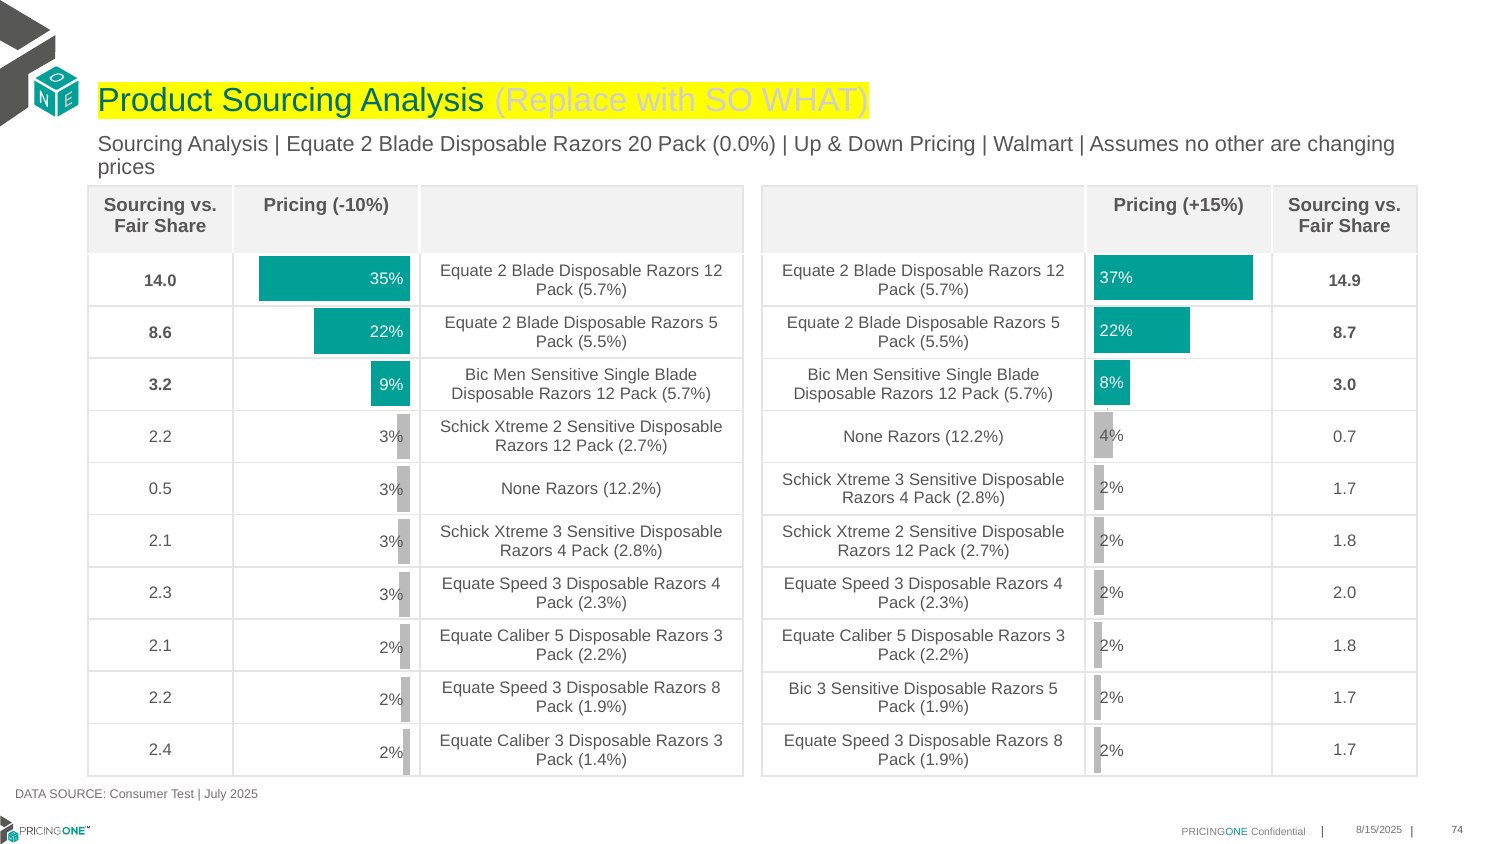

# Product Sourcing Analysis (Replace with SO WHAT)
Sourcing Analysis | Equate 2 Blade Disposable Razors 20 Pack (0.0%) | Up & Down Pricing | Walmart | Assumes no other are changing prices
| Sourcing vs. Fair Share | Pricing (-10%) |  |
| --- | --- | --- |
| 14.0 |  | Equate 2 Blade Disposable Razors 12 Pack (5.7%) |
| 8.6 |  | Equate 2 Blade Disposable Razors 5 Pack (5.5%) |
| 3.2 |  | Bic Men Sensitive Single Blade Disposable Razors 12 Pack (5.7%) |
| 2.2 |  | Schick Xtreme 2 Sensitive Disposable Razors 12 Pack (2.7%) |
| 0.5 |  | None Razors (12.2%) |
| 2.1 |  | Schick Xtreme 3 Sensitive Disposable Razors 4 Pack (2.8%) |
| 2.3 |  | Equate Speed 3 Disposable Razors 4 Pack (2.3%) |
| 2.1 |  | Equate Caliber 5 Disposable Razors 3 Pack (2.2%) |
| 2.2 |  | Equate Speed 3 Disposable Razors 8 Pack (1.9%) |
| 2.4 |  | Equate Caliber 3 Disposable Razors 3 Pack (1.4%) |
|  | Pricing (+15%) | Sourcing vs. Fair Share |
| --- | --- | --- |
| Equate 2 Blade Disposable Razors 12 Pack (5.7%) |  | 14.9 |
| Equate 2 Blade Disposable Razors 5 Pack (5.5%) |  | 8.7 |
| Bic Men Sensitive Single Blade Disposable Razors 12 Pack (5.7%) |  | 3.0 |
| None Razors (12.2%) |  | 0.7 |
| Schick Xtreme 3 Sensitive Disposable Razors 4 Pack (2.8%) |  | 1.7 |
| Schick Xtreme 2 Sensitive Disposable Razors 12 Pack (2.7%) |  | 1.8 |
| Equate Speed 3 Disposable Razors 4 Pack (2.3%) |  | 2.0 |
| Equate Caliber 5 Disposable Razors 3 Pack (2.2%) |  | 1.8 |
| Bic 3 Sensitive Disposable Razors 5 Pack (1.9%) |  | 1.7 |
| Equate Speed 3 Disposable Razors 8 Pack (1.9%) |  | 1.7 |

### Chart

| Category | Equate 2 Blade Disposable Razors 20 Pack (0.0%) |
|---|---|
| Equate 2 Blade Disposable Razors 12 Pack (5.7%) | 0.3684410575696774 |
| Equate 2 Blade Disposable Razors 5 Pack (5.5%) | 0.22378191064102973 |
| Bic Men Sensitive Single Blade Disposable Razors 12 Pack (5.7%) | 0.08477824175592967 |
| None Razors (12.2%) | 0.044380607502083426 |
| Schick Xtreme 3 Sensitive Disposable Razors 4 Pack (2.8%) | 0.023873272546380737 |
| Schick Xtreme 2 Sensitive Disposable Razors 12 Pack (2.7%) | 0.023587861501738625 |
| Equate Speed 3 Disposable Razors 4 Pack (2.3%) | 0.02335884502366315 |
| Equate Caliber 5 Disposable Razors 3 Pack (2.2%) | 0.020145689277826288 |
| Bic 3 Sensitive Disposable Razors 5 Pack (1.9%) | 0.0162614453141349 |
| Equate Speed 3 Disposable Razors 8 Pack (1.9%) | 0.016205491410187522 |

### Chart

| Category | Equate 2 Blade Disposable Razors 20 Pack (0.0%) |
|---|---|
| Equate 2 Blade Disposable Razors 12 Pack (5.7%) | 0.3459307390189181 |
| Equate 2 Blade Disposable Razors 5 Pack (5.5%) | 0.21986558178345866 |
| Bic Men Sensitive Single Blade Disposable Razors 12 Pack (5.7%) | 0.08994833441922448 |
| Schick Xtreme 2 Sensitive Disposable Razors 12 Pack (2.7%) | 0.029520689262990285 |
| None Razors (12.2%) | 0.029361971351882673 |
| Schick Xtreme 3 Sensitive Disposable Razors 4 Pack (2.8%) | 0.02893366658443661 |
| Equate Speed 3 Disposable Razors 4 Pack (2.3%) | 0.026010005875009557 |
| Equate Caliber 5 Disposable Razors 3 Pack (2.2%) | 0.022518967503290518 |
| Equate Speed 3 Disposable Razors 8 Pack (1.9%) | 0.02078695110809803 |
| Equate Caliber 3 Disposable Razors 3 Pack (1.4%) | 0.016988951210743557 |
DATA SOURCE: Consumer Test | July 2025

8/15/2025
74